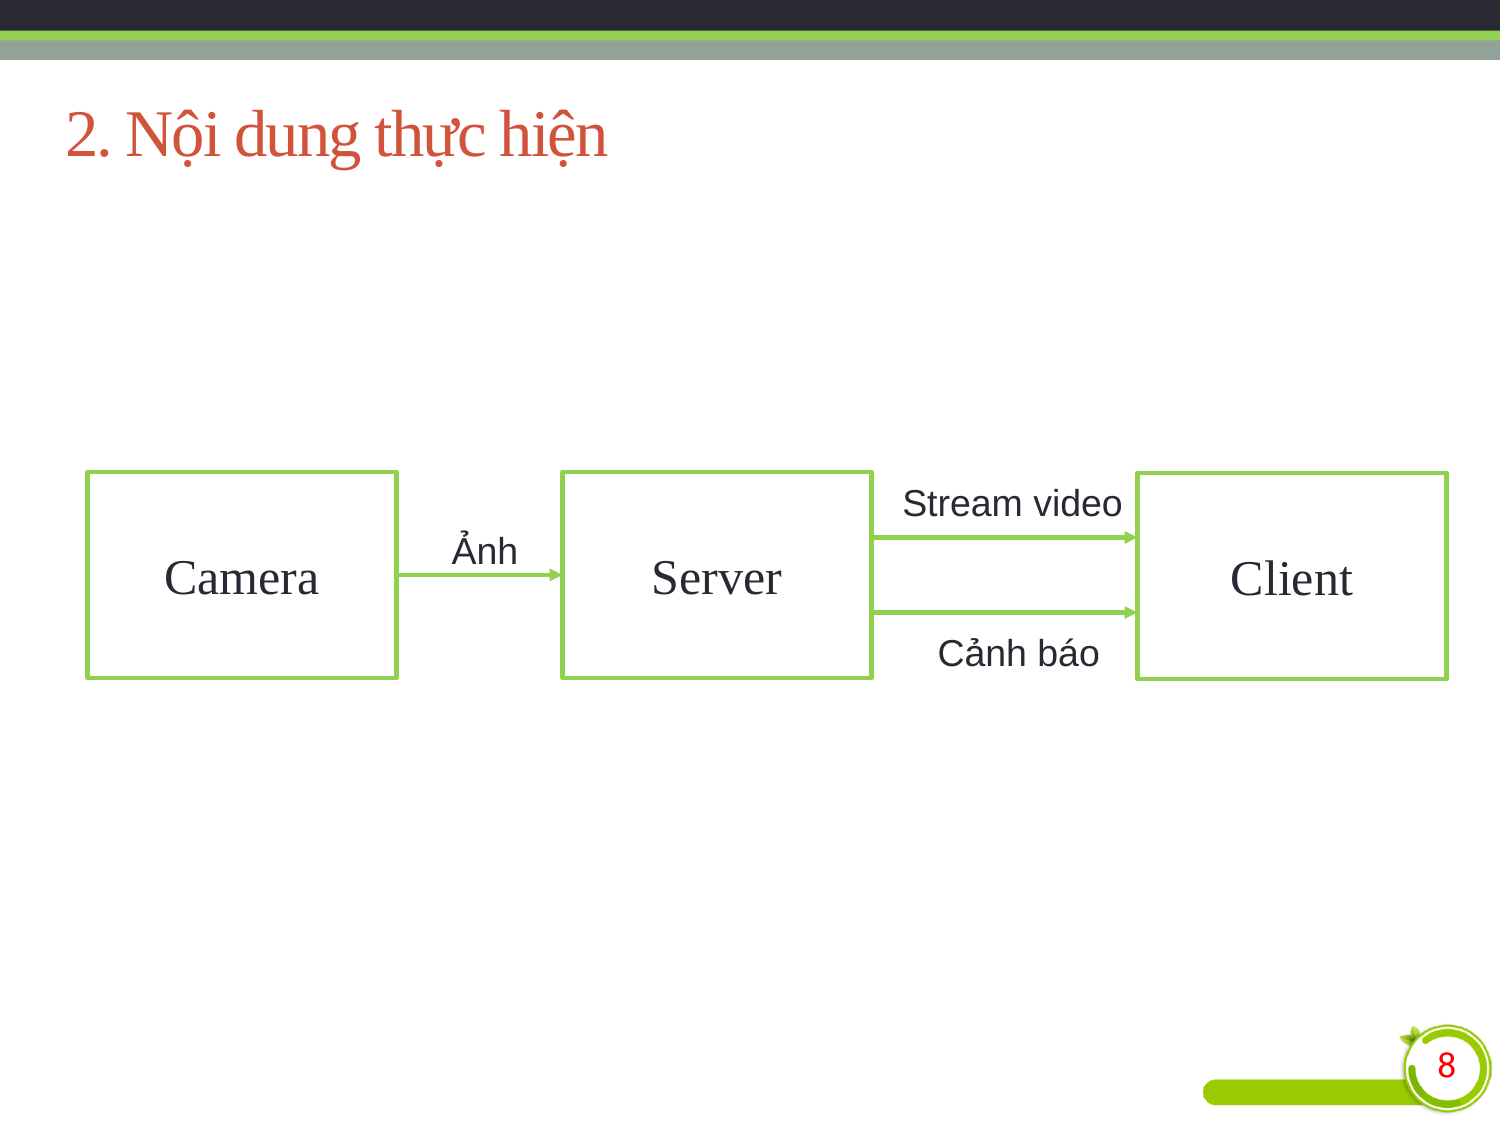

# 2. Nội dung thực hiện
Camera
Server
Stream video
Client
Ảnh
Cảnh báo